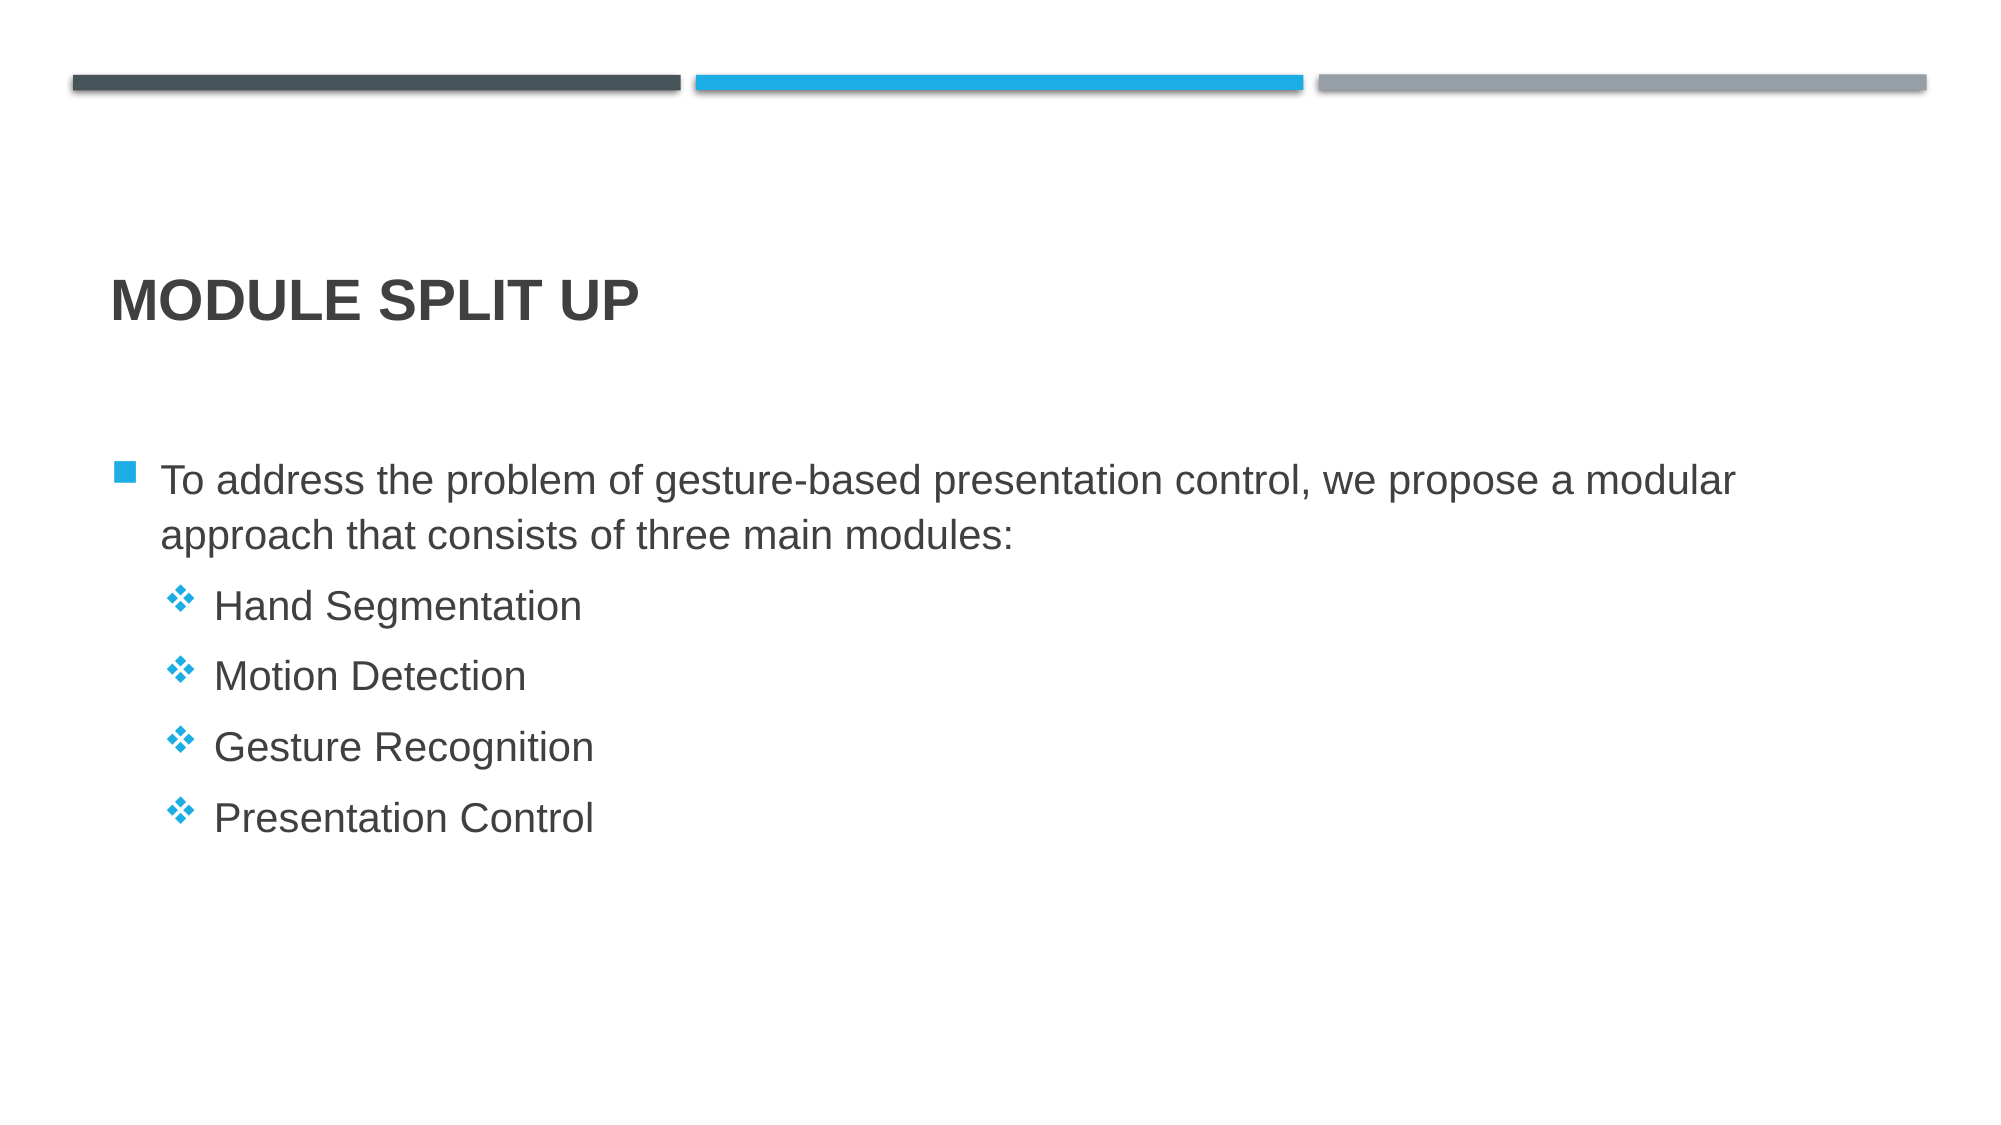

# Module Split Up
To address the problem of gesture-based presentation control, we propose a modular approach that consists of three main modules:
Hand Segmentation
Motion Detection
Gesture Recognition
Presentation Control